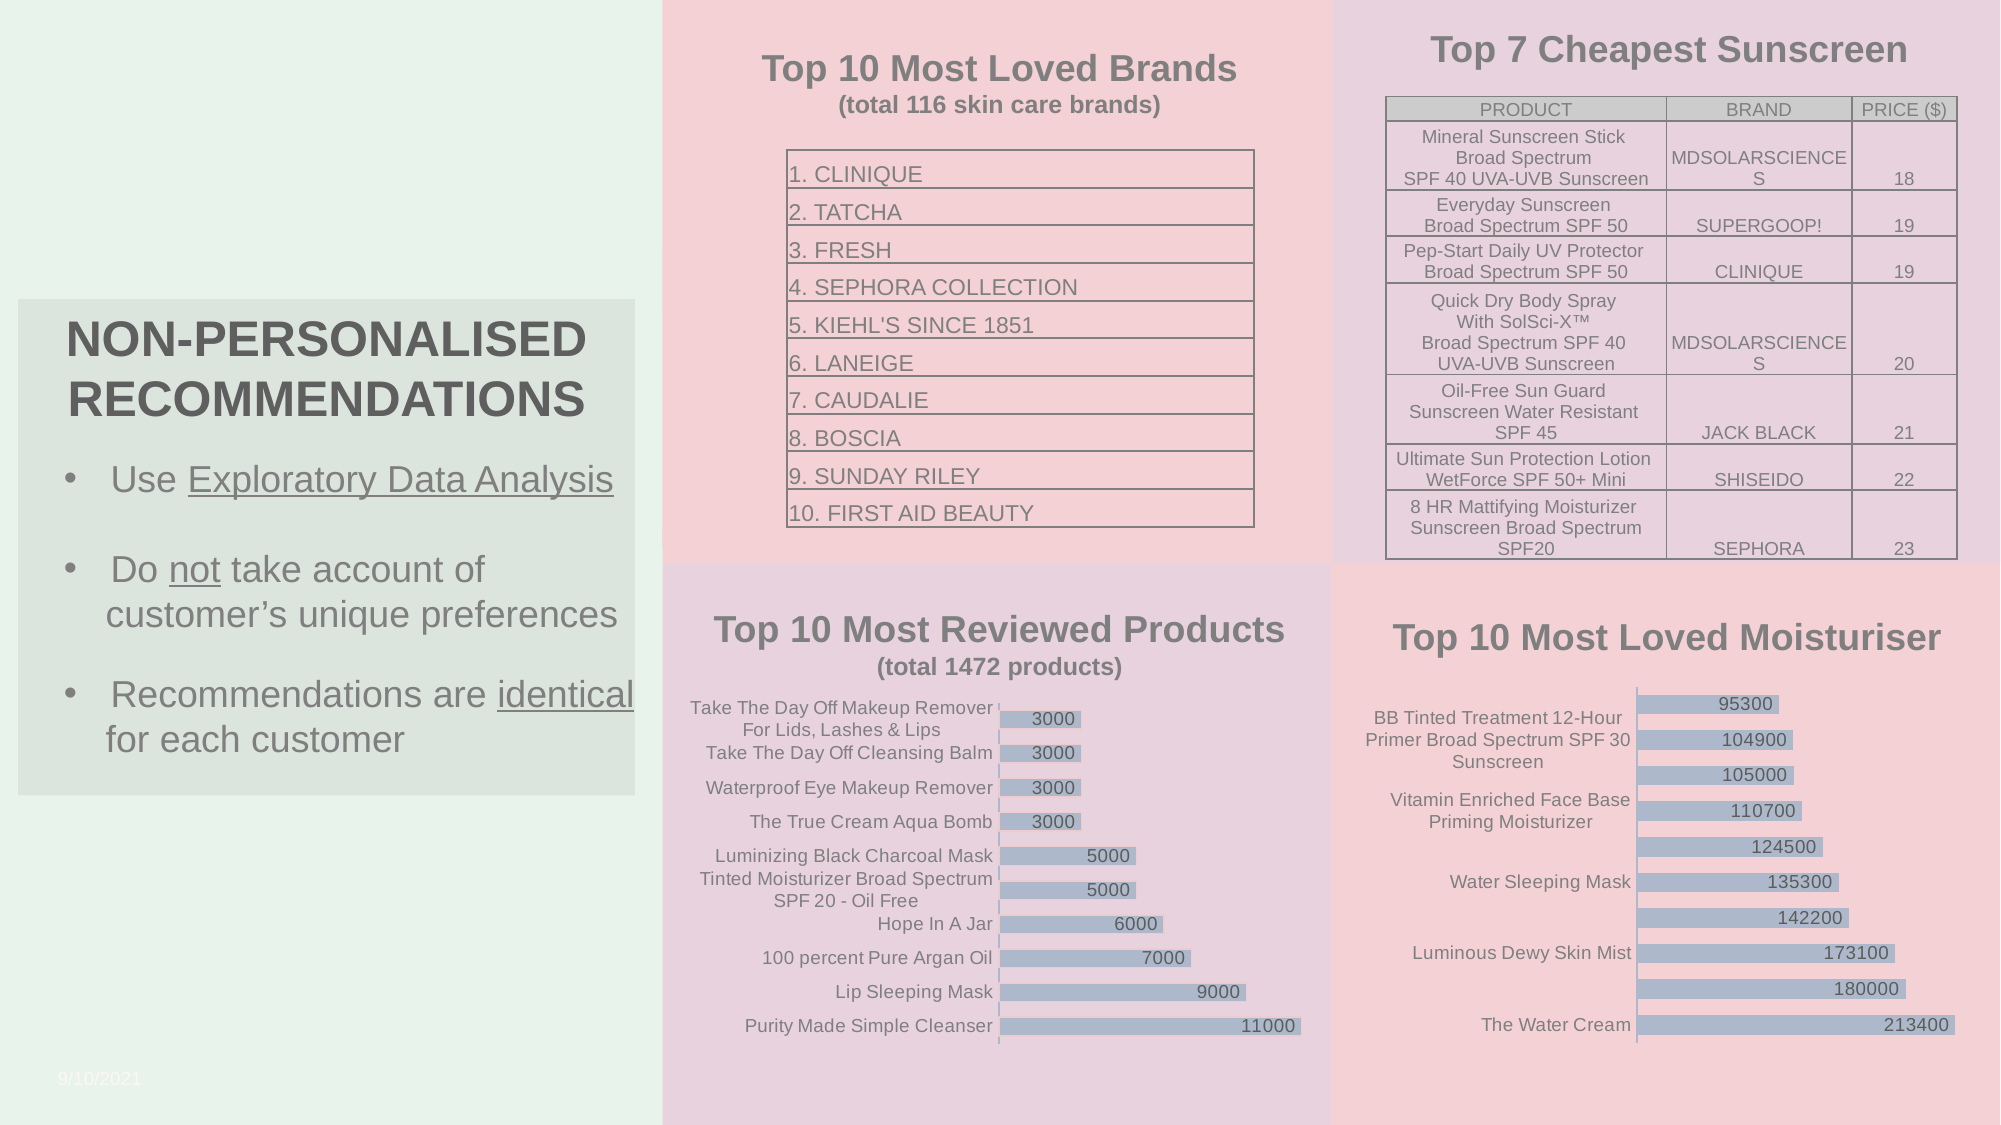

Top 7 Cheapest Sunscreen
Top 10 Most Loved Brands
(total 116 skin care brands)
| PRODUCT | BRAND | PRICE ($) |
| --- | --- | --- |
| Mineral Sunscreen Stick Broad Spectrum SPF 40 UVA-UVB Sunscreen | MDSOLARSCIENCES | 18 |
| Everyday Sunscreen Broad Spectrum SPF 50 | SUPERGOOP! | 19 |
| Pep-Start Daily UV Protector Broad Spectrum SPF 50 | CLINIQUE | 19 |
| Quick Dry Body Spray With SolSci-X™ Broad Spectrum SPF 40 UVA-UVB Sunscreen | MDSOLARSCIENCES | 20 |
| Oil-Free Sun Guard Sunscreen Water Resistant SPF 45 | JACK BLACK | 21 |
| Ultimate Sun Protection Lotion WetForce SPF 50+ Mini | SHISEIDO | 22 |
| 8 HR Mattifying Moisturizer Sunscreen Broad Spectrum SPF20 | SEPHORA | 23 |
| 1. CLINIQUE |
| --- |
| 2. TATCHA |
| 3. FRESH |
| 4. SEPHORA COLLECTION |
| 5. KIEHL'S SINCE 1851 |
| 6. LANEIGE |
| 7. CAUDALIE |
| 8. BOSCIA |
| 9. SUNDAY RILEY |
| 10. FIRST AID BEAUTY |

NON-PERSONALISED
RECOMMENDATIONS
Use Exploratory Data Analysis

Do not take account of
    customer’s unique preferences

Recommendations are identical
    for each customer
Top 10 Most Reviewed Products
(total 1472 products)
Top 10 Most Loved Moisturiser

### Chart

| Category |  |
|---|---|
| The Water Cream | 213400.0 |
| The True Cream Aqua Bomb | 180000.0 |
| Luminous Dewy Skin Mist | 173100.0 |
| Unicorn Essence Antioxidant Primer Serum | 142200.0 |
| Water Sleeping Mask | 135300.0 |
| 100 percent Pure Argan Oil | 124500.0 |
| Vitamin Enriched Face Base Priming Moisturizer | 110700.0 |
| Photo Finish Primer Water | 105000.0 |
| BB Tinted Treatment 12-Hour Primer Broad Spectrum SPF 30 Sunscreen | 104900.0 |
| Beauty Elixir | 95300.0 |

### Chart

| Category |  |
|---|---|
| Purity Made Simple Cleanser | 11000.0 |
| Lip Sleeping Mask | 9000.0 |
| 100 percent Pure Argan Oil | 7000.0 |
| Hope In A Jar | 6000.0 |
| Tinted Moisturizer Broad Spectrum SPF 20 - Oil Free | 5000.0 |
| Luminizing Black Charcoal Mask | 5000.0 |
| The True Cream Aqua Bomb | 3000.0 |
| Waterproof Eye Makeup Remover | 3000.0 |
| Take The Day Off Cleansing Balm | 3000.0 |
| Take The Day Off Makeup Remover For Lids, Lashes & Lips | 3000.0 |
9/10/2021